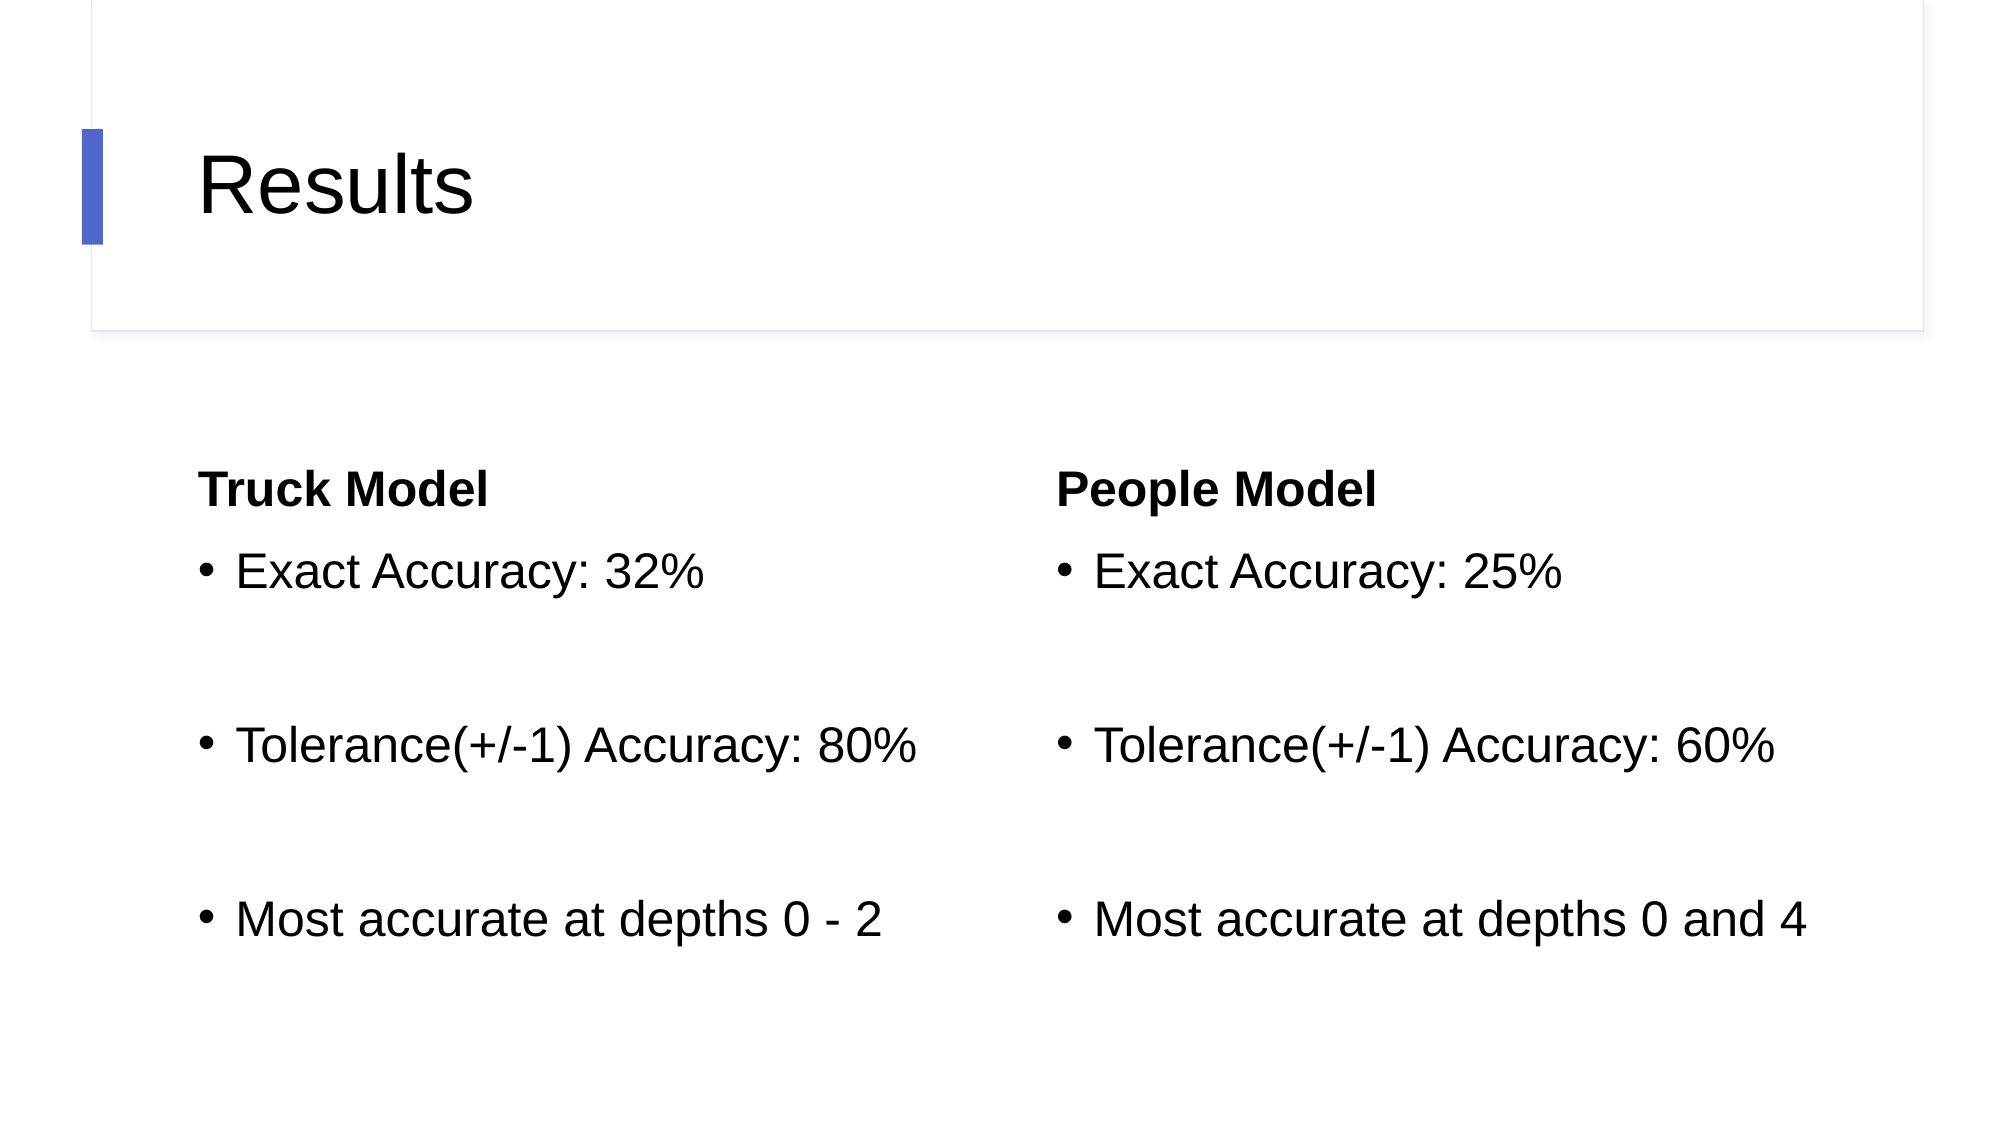

# Results
Truck Model
People Model
Exact Accuracy: 25%

Tolerance(+/-1) Accuracy: 60%

Most accurate at depths 0 and 4

Exact Accuracy: 32%

Tolerance(+/-1) Accuracy: 80%

Most accurate at depths 0 - 2